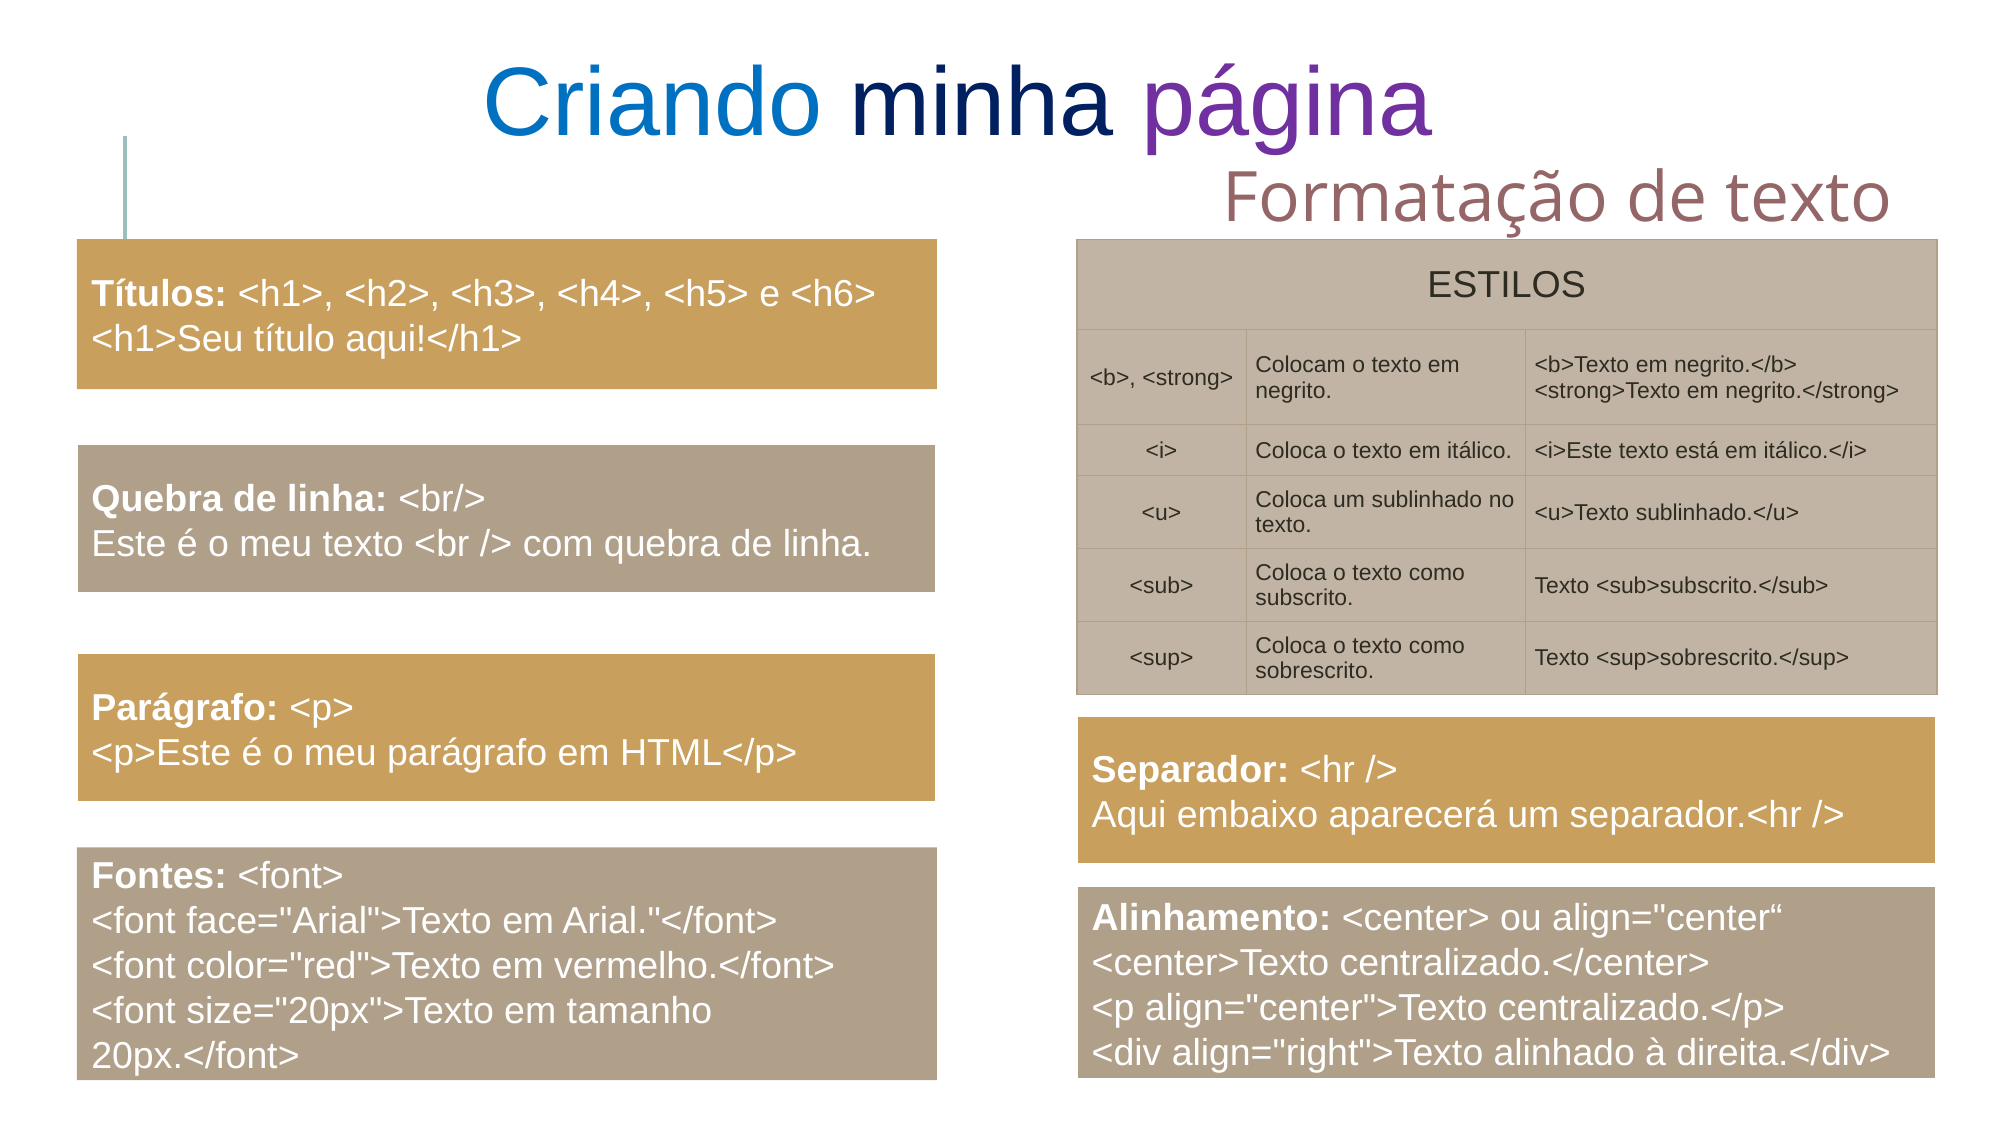

Criando minha página
Formatação de texto
Títulos: <h1>, <h2>, <h3>, <h4>, <h5> e <h6>
<h1>Seu título aqui!</h1>
| ESTILOS |  |  |
| --- | --- | --- |
| <b>, <strong> | Colocam o texto em negrito. | <b>Texto em negrito.</b> <strong>Texto em negrito.</strong> |
| <i> | Coloca o texto em itálico. | <i>Este texto está em itálico.</i> |
| <u> | Coloca um sublinhado no texto. | <u>Texto sublinhado.</u> |
| <sub> | Coloca o texto como subscrito. | Texto <sub>subscrito.</sub> |
| <sup> | Coloca o texto como sobrescrito. | Texto <sup>sobrescrito.</sup> |
Quebra de linha: <br/>
Este é o meu texto <br /> com quebra de linha.
Parágrafo: <p>
<p>Este é o meu parágrafo em HTML</p>
Separador: <hr />
Aqui embaixo aparecerá um separador.<hr />
Fontes: <font>
<font face="Arial">Texto em Arial."</font>
<font color="red">Texto em vermelho.</font>
<font size="20px">Texto em tamanho 20px.</font>
Alinhamento: <center> ou align="center“
<center>Texto centralizado.</center>
<p align="center">Texto centralizado.</p>
<div align="right">Texto alinhado à direita.</div>